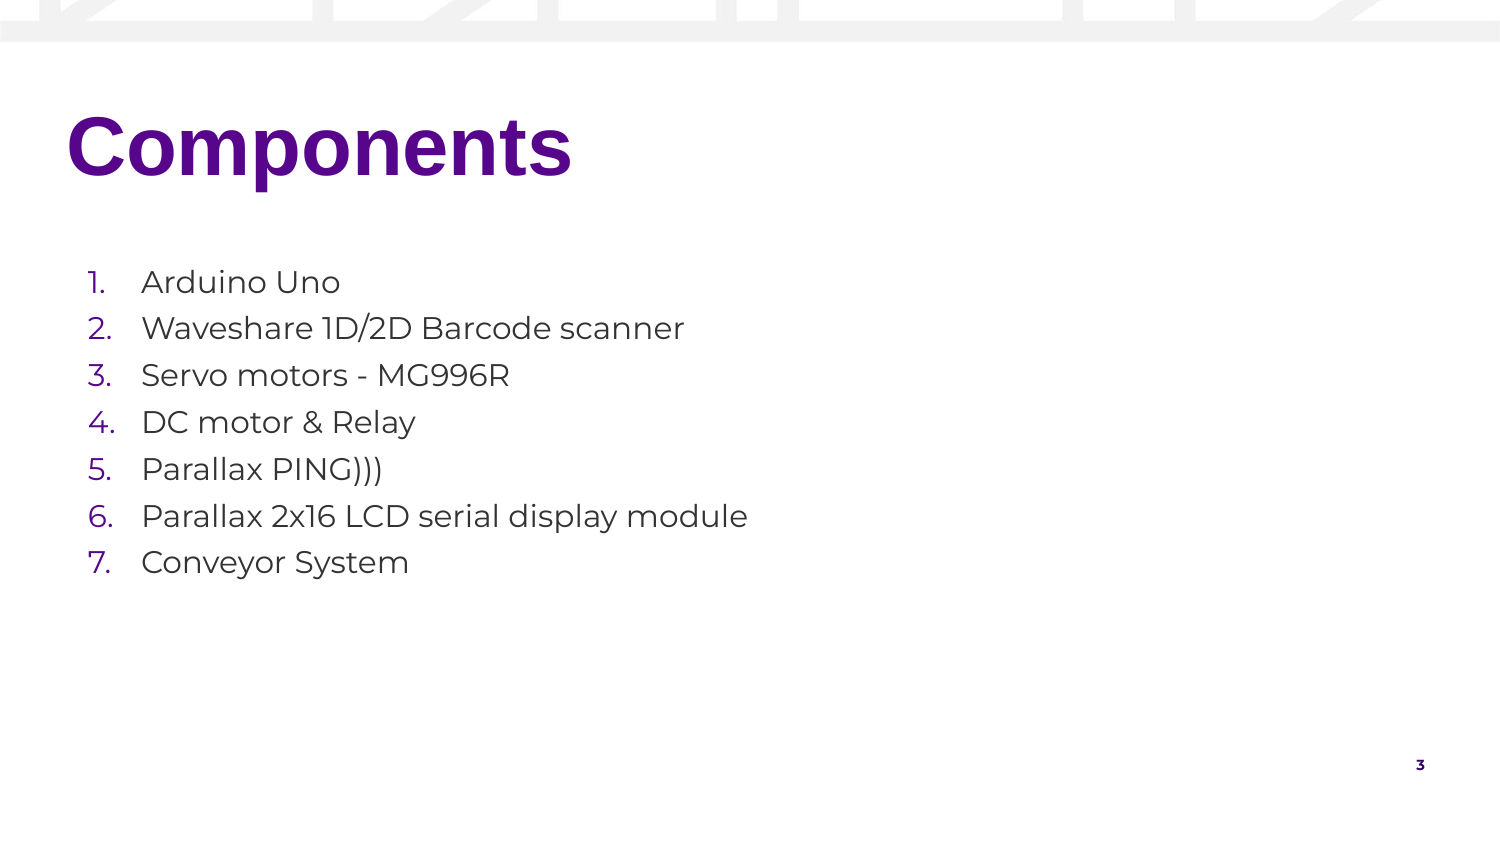

# Components
Arduino Uno
Waveshare 1D/2D Barcode scanner
Servo motors - MG996R
DC motor & Relay
Parallax PING)))
Parallax 2x16 LCD serial display module
Conveyor System